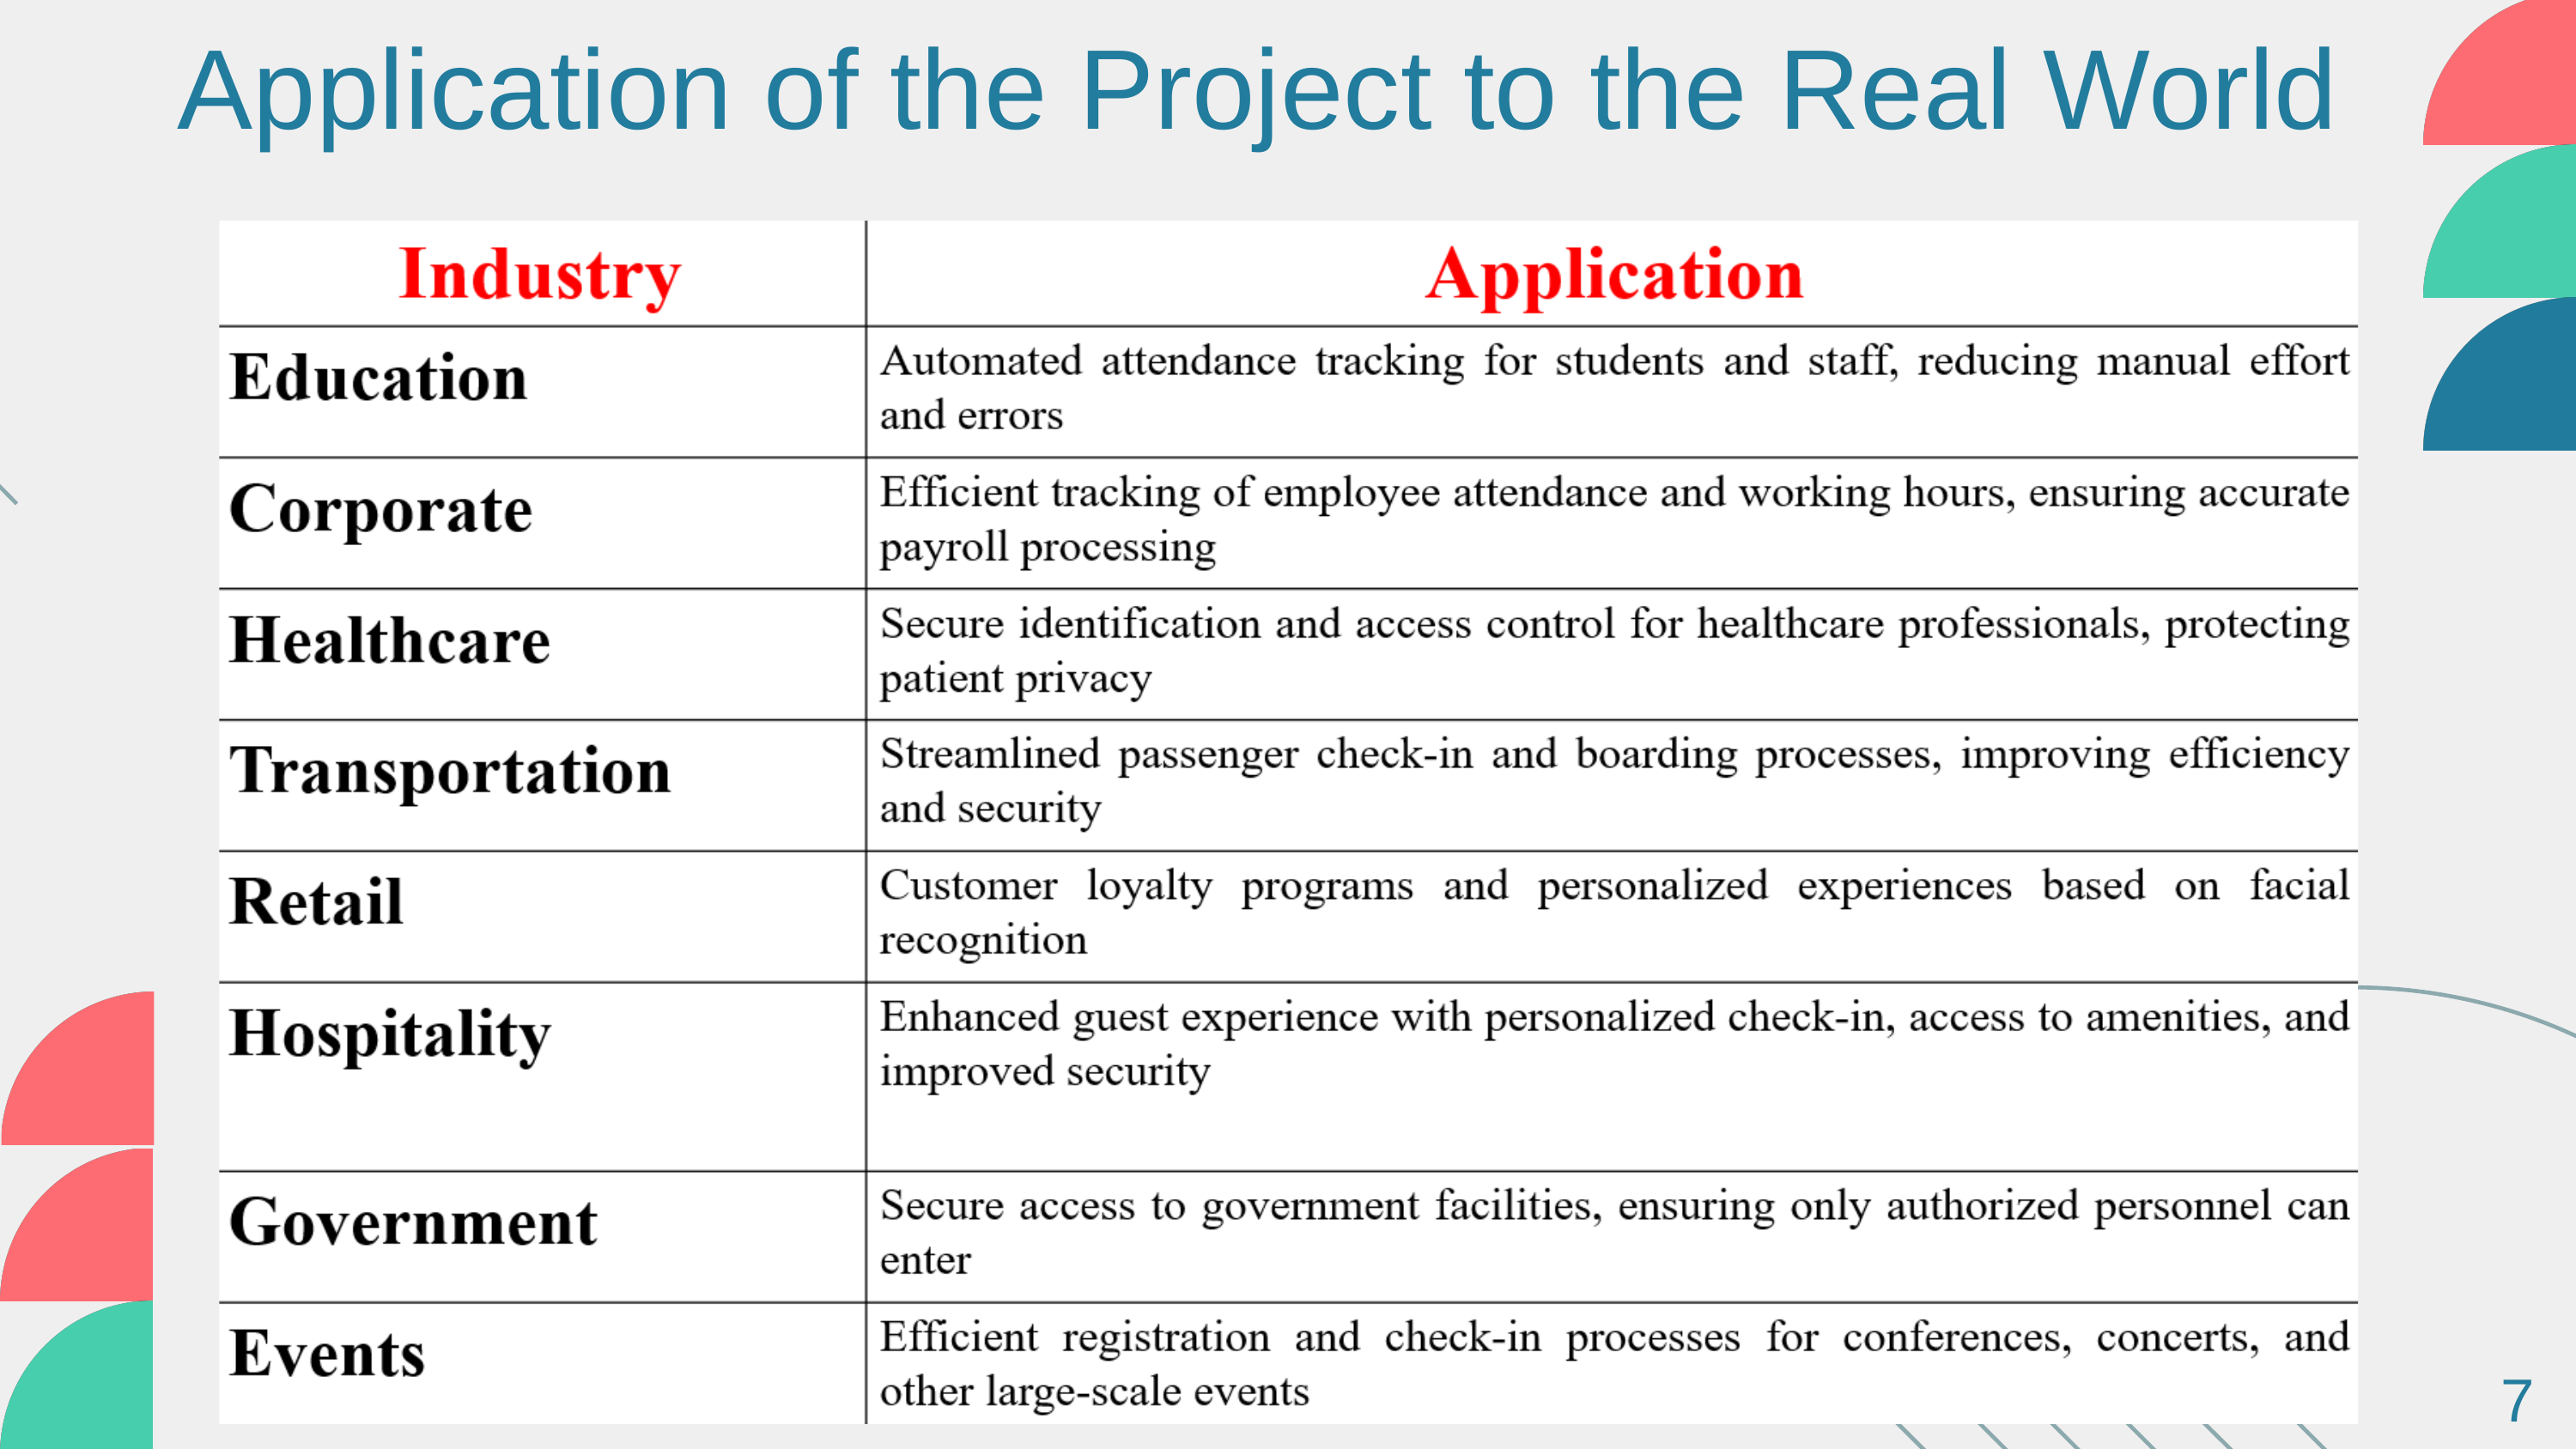

Application of the Project to the Real World

7